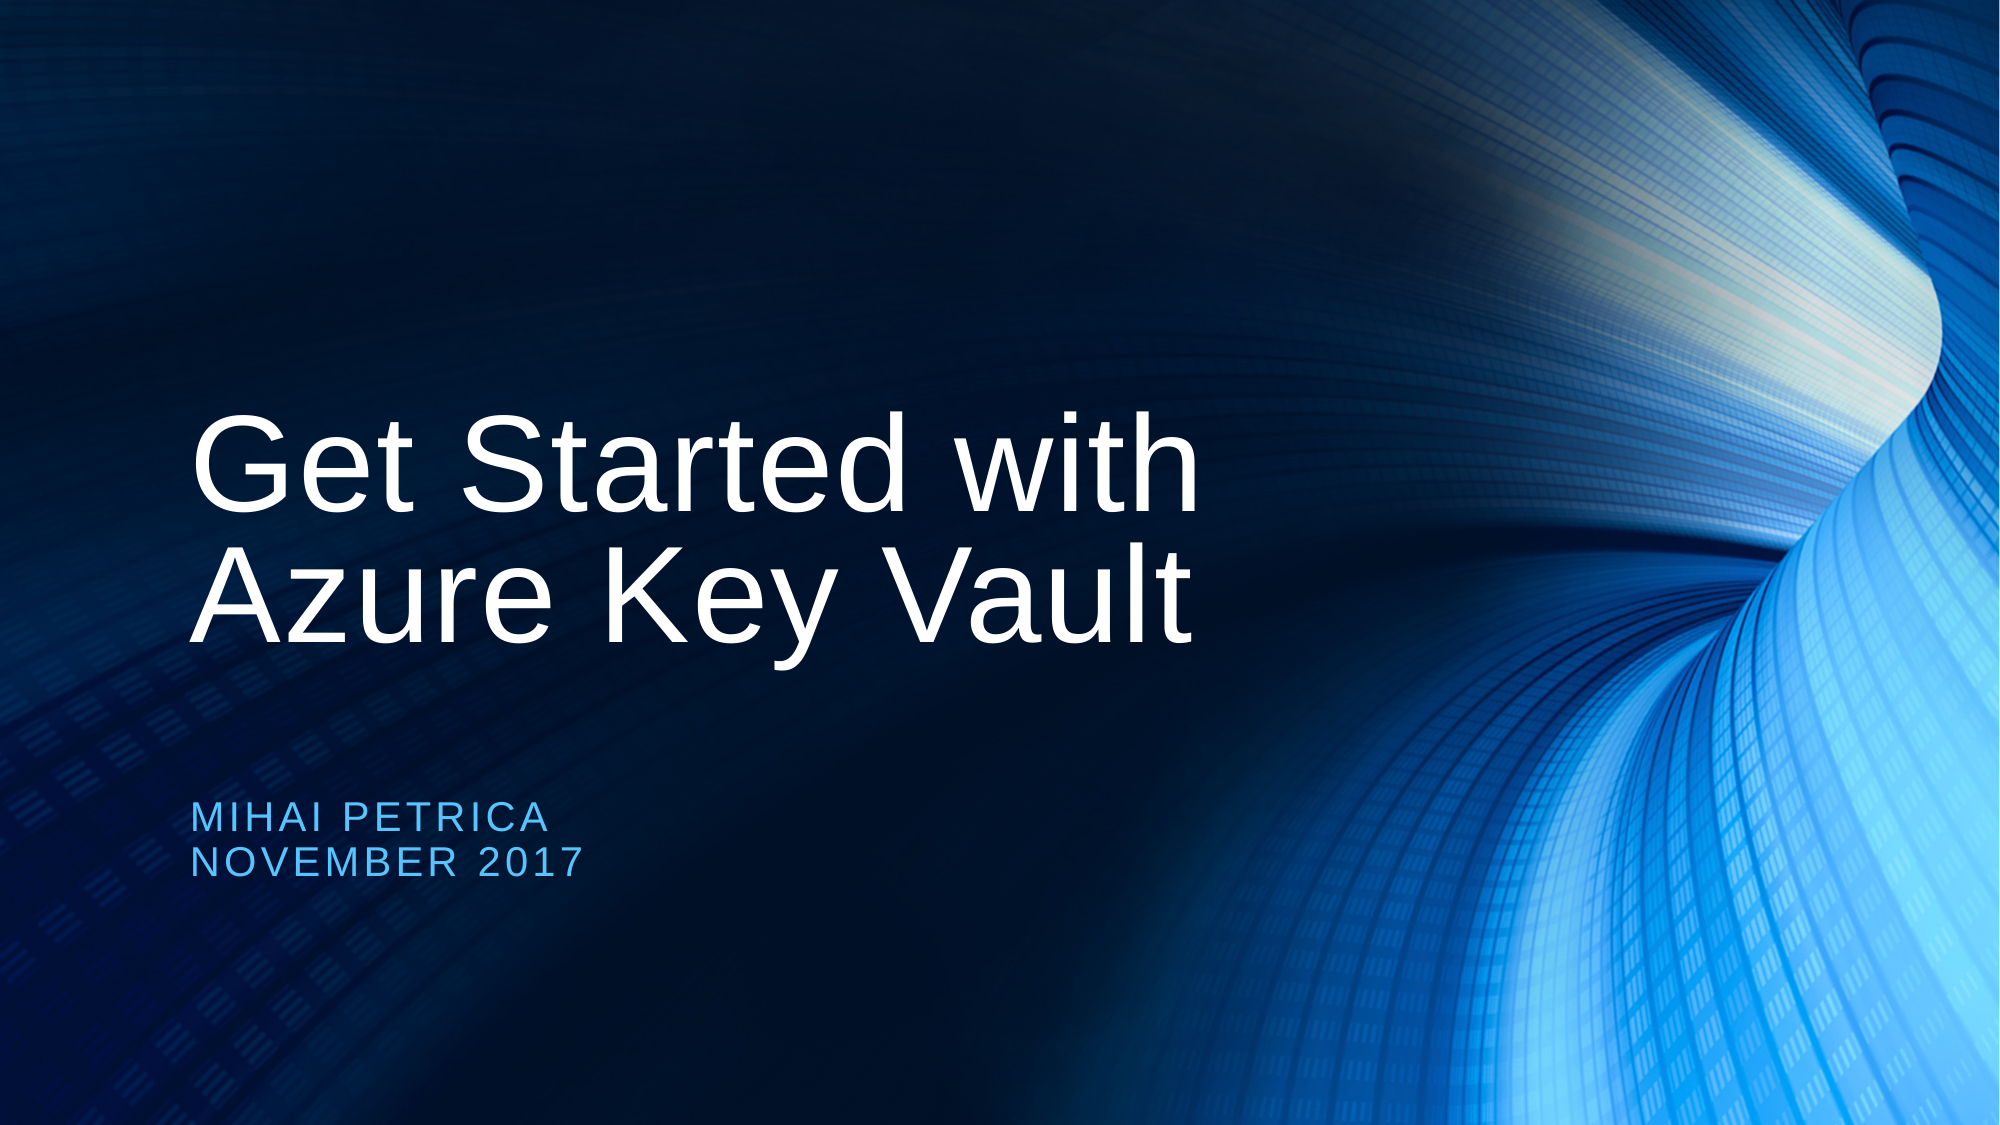

# Get Started with Azure Key Vault
Mihai Petrica
November 2017